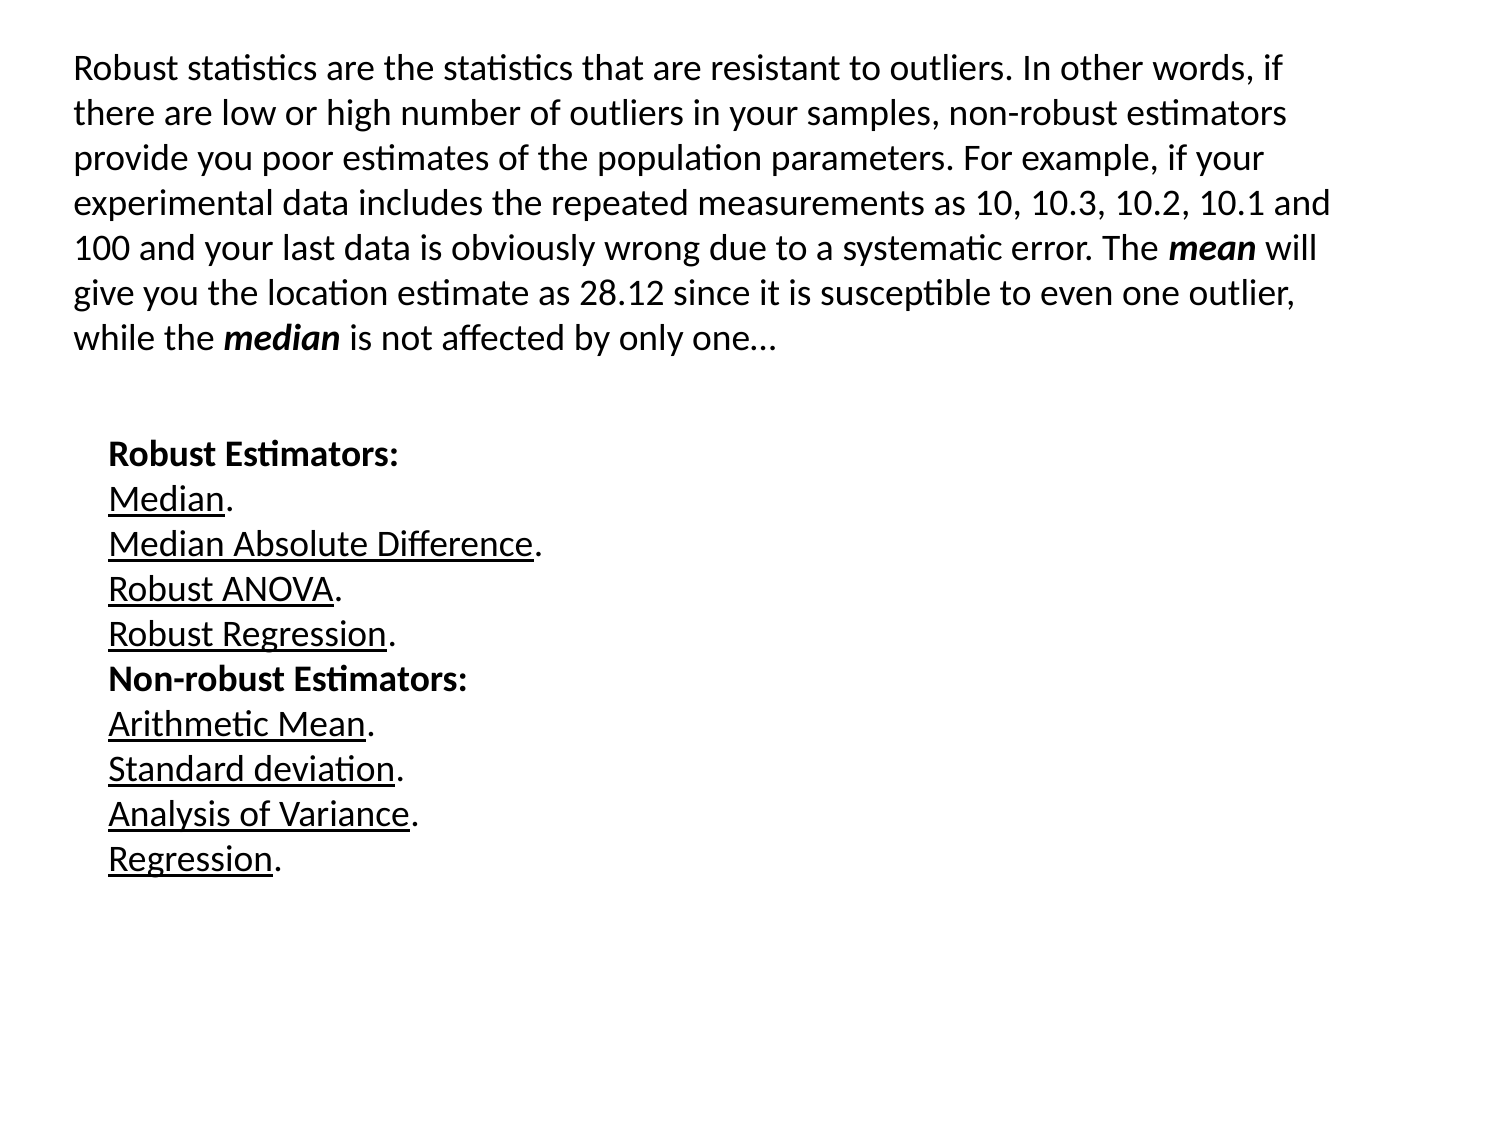

Robust statistics are the statistics that are resistant to outliers. In other words, if there are low or high number of outliers in your samples, non-robust estimators provide you poor estimates of the population parameters. For example, if your experimental data includes the repeated measurements as 10, 10.3, 10.2, 10.1 and 100 and your last data is obviously wrong due to a systematic error. The mean will give you the location estimate as 28.12 since it is susceptible to even one outlier, while the median is not affected by only one…

Robust Estimators:
Median.
Median Absolute Difference.
Robust ANOVA.
Robust Regression.
Non-robust Estimators:
Arithmetic Mean.
Standard deviation.
Analysis of Variance.
Regression.